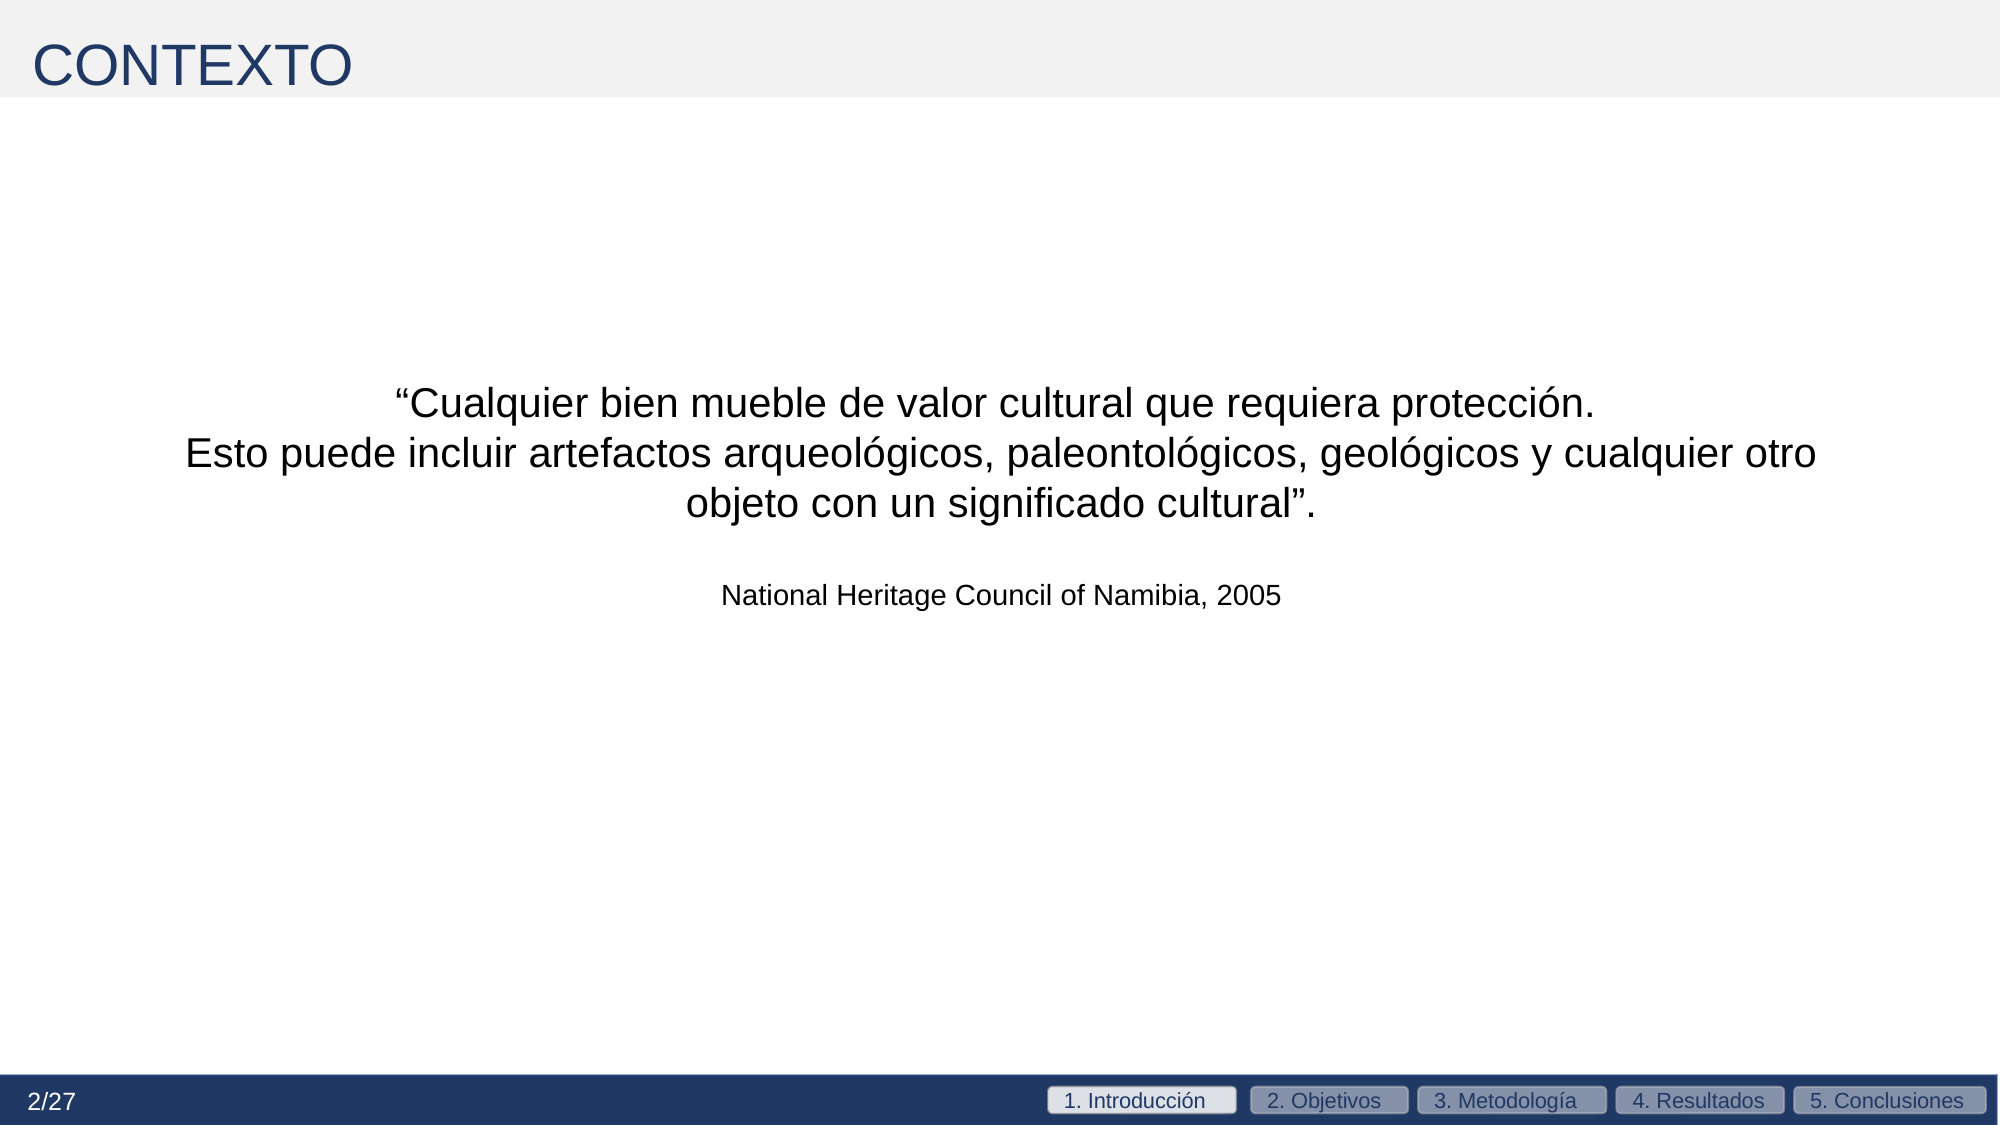

CONTEXTO
“Cualquier bien mueble de valor cultural que requiera protección.
Esto puede incluir artefactos arqueológicos, paleontológicos, geológicos y cualquier otro objeto con un significado cultural”.
National Heritage Council of Namibia, 2005

2/27
1. Introducción
2. Objetivos
3. Metodología
4. Resultados
5. Conclusiones